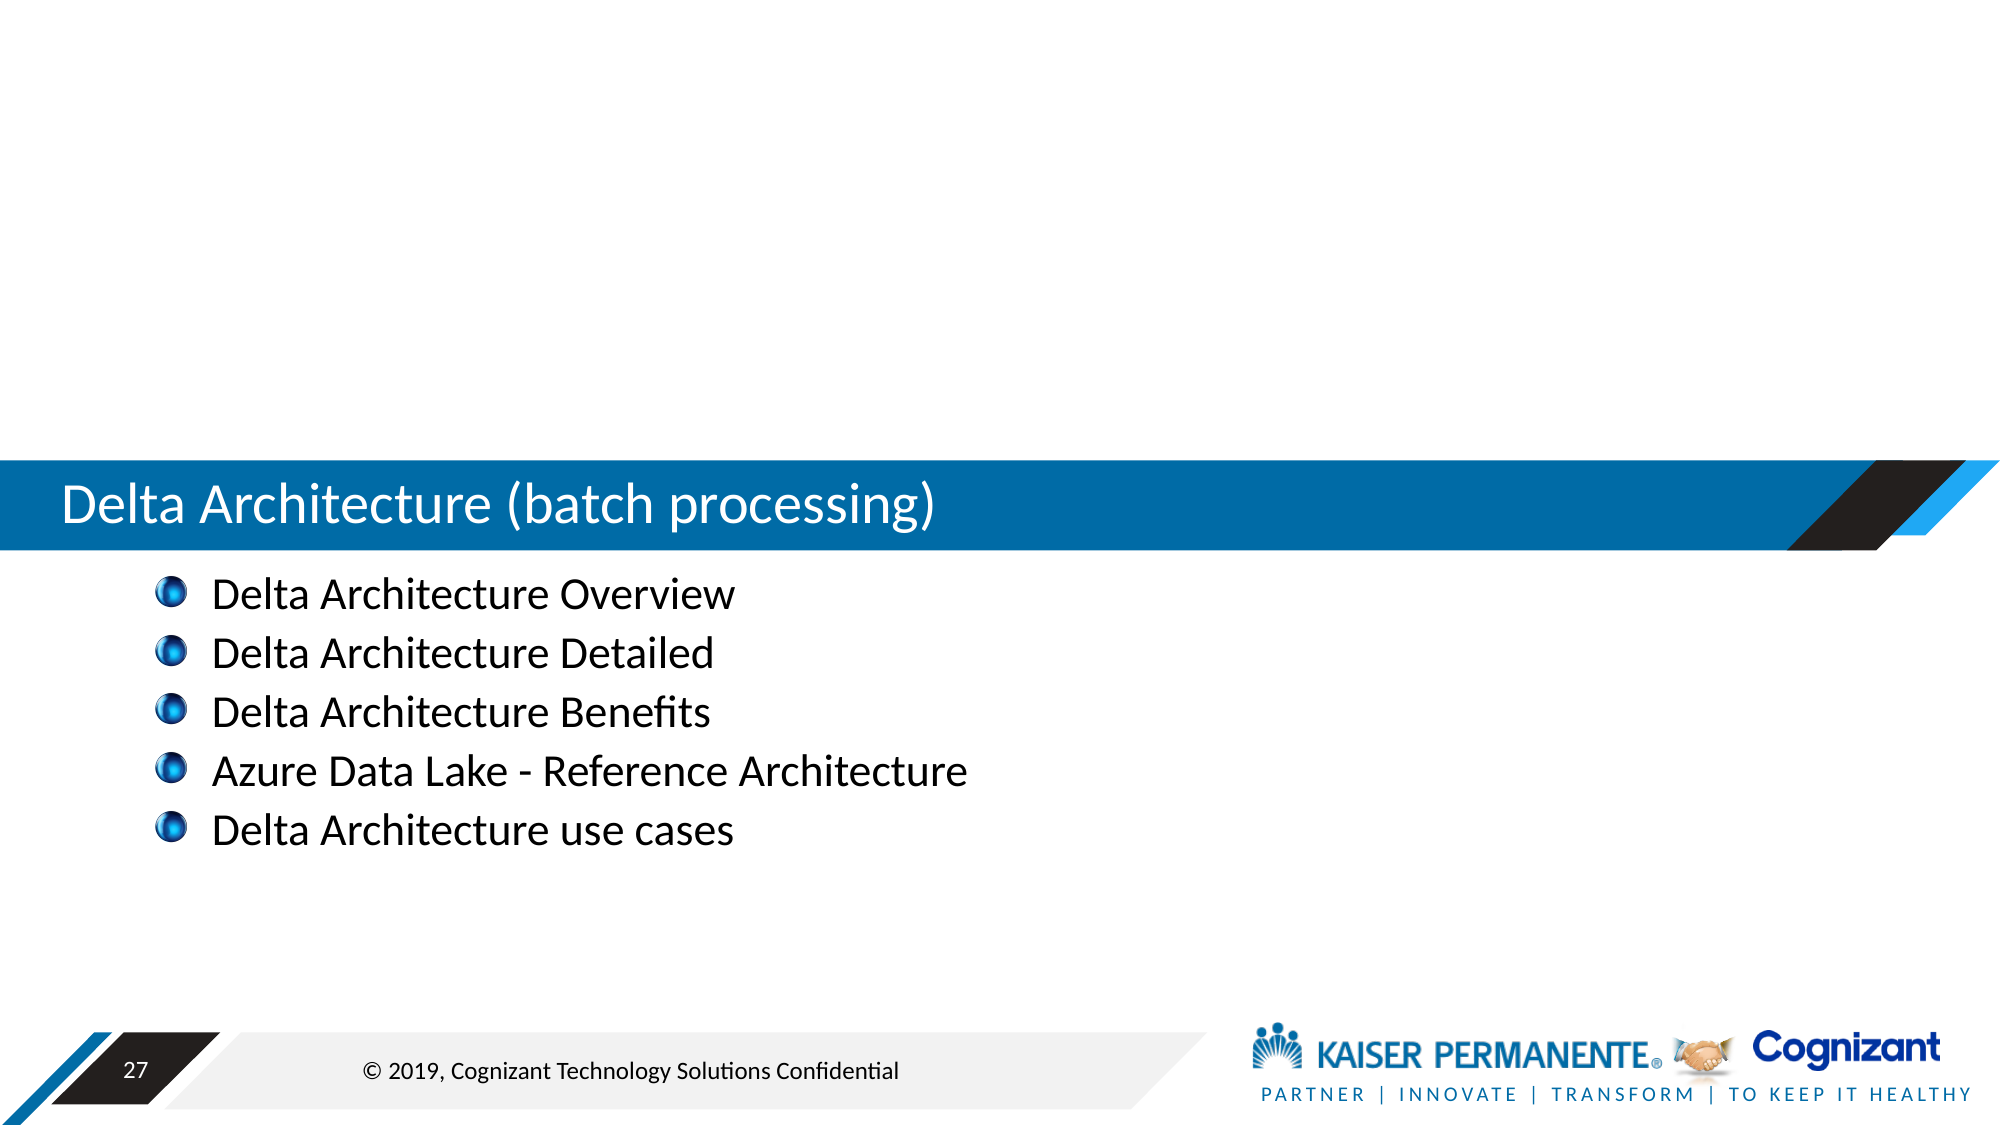

# Delta Architecture (batch processing)
Delta Architecture Overview
Delta Architecture Detailed
Delta Architecture Benefits
Azure Data Lake - Reference Architecture
Delta Architecture use cases